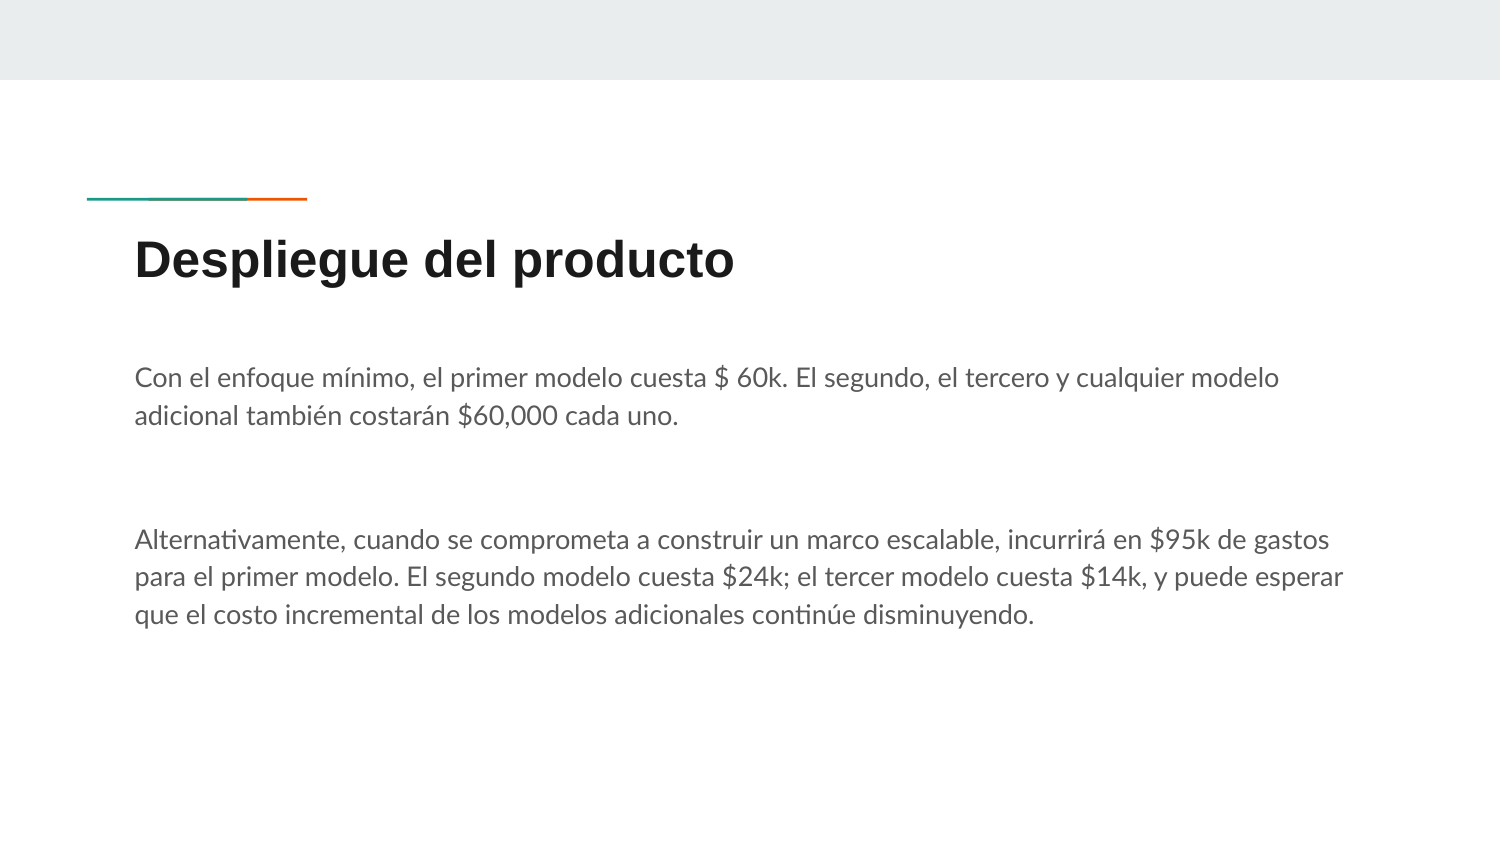

# Despliegue del producto
Con el enfoque mínimo, el primer modelo cuesta $ 60k. El segundo, el tercero y cualquier modelo adicional también costarán $60,000 cada uno.

Alternativamente, cuando se comprometa a construir un marco escalable, incurrirá en $95k de gastos para el primer modelo. El segundo modelo cuesta $24k; el tercer modelo cuesta $14k, y puede esperar que el costo incremental de los modelos adicionales continúe disminuyendo.